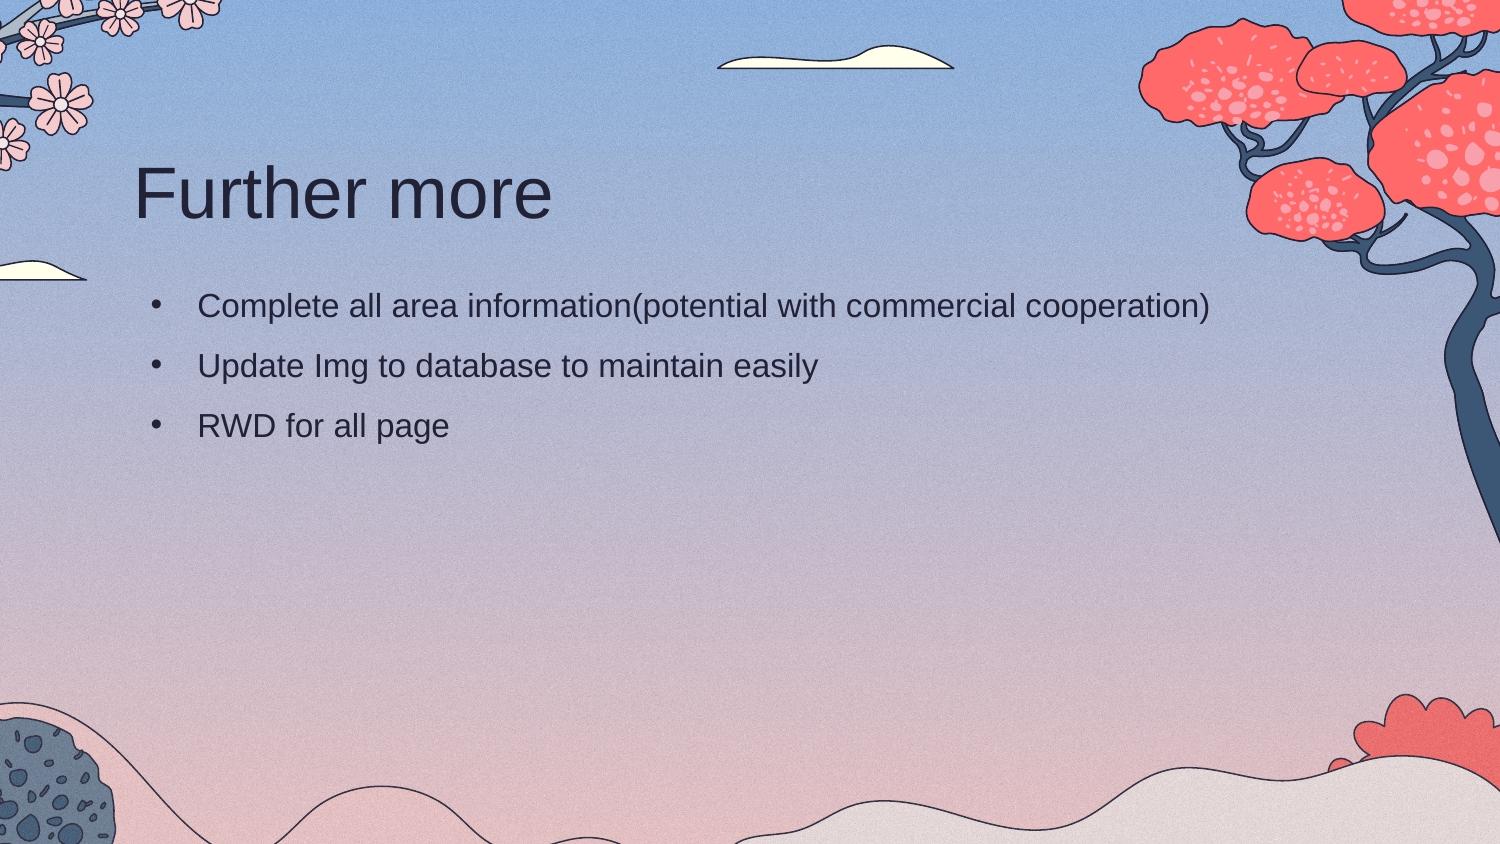

# Further more

Complete all area information(potential with commercial cooperation)
Update Img to database to maintain easily
RWD for all page